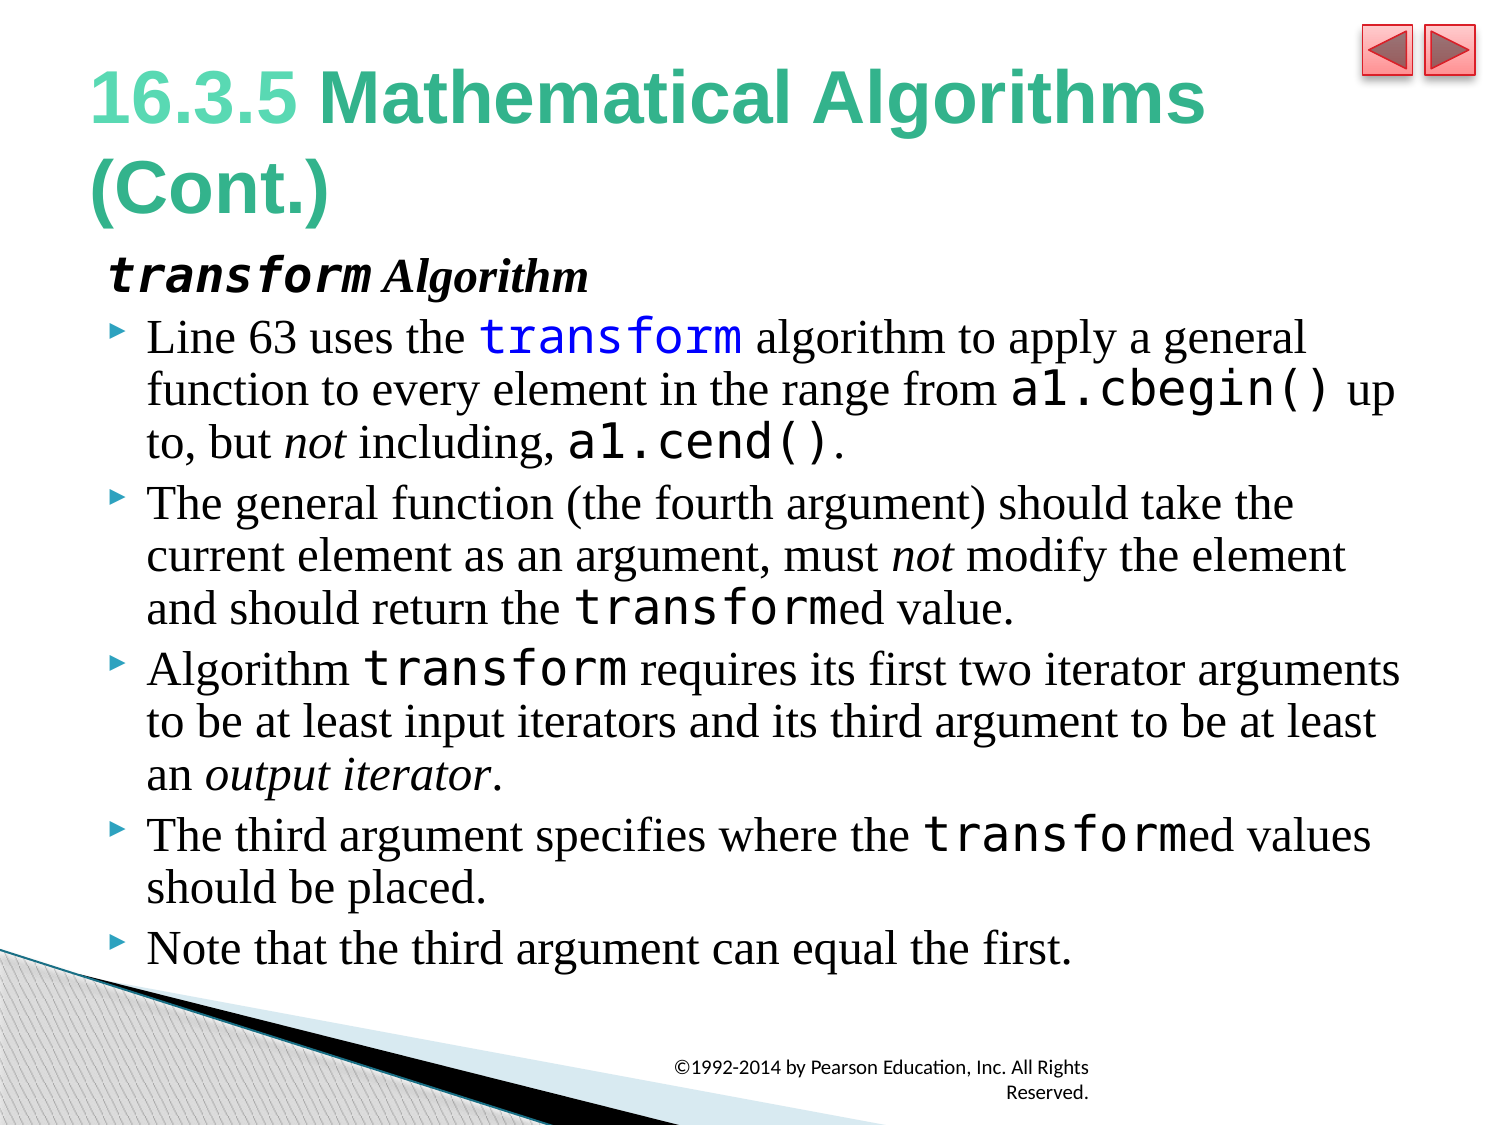

# 16.3.5 Mathematical Algorithms (Cont.)
transform Algorithm
Line 63 uses the transform algorithm to apply a general function to every element in the range from a1.cbegin() up to, but not including, a1.cend().
The general function (the fourth argument) should take the current element as an argument, must not modify the element and should return the transformed value.
Algorithm transform requires its first two iterator arguments to be at least input iterators and its third argument to be at least an output iterator.
The third argument specifies where the transformed values should be placed.
Note that the third argument can equal the first.
©1992-2014 by Pearson Education, Inc. All Rights Reserved.